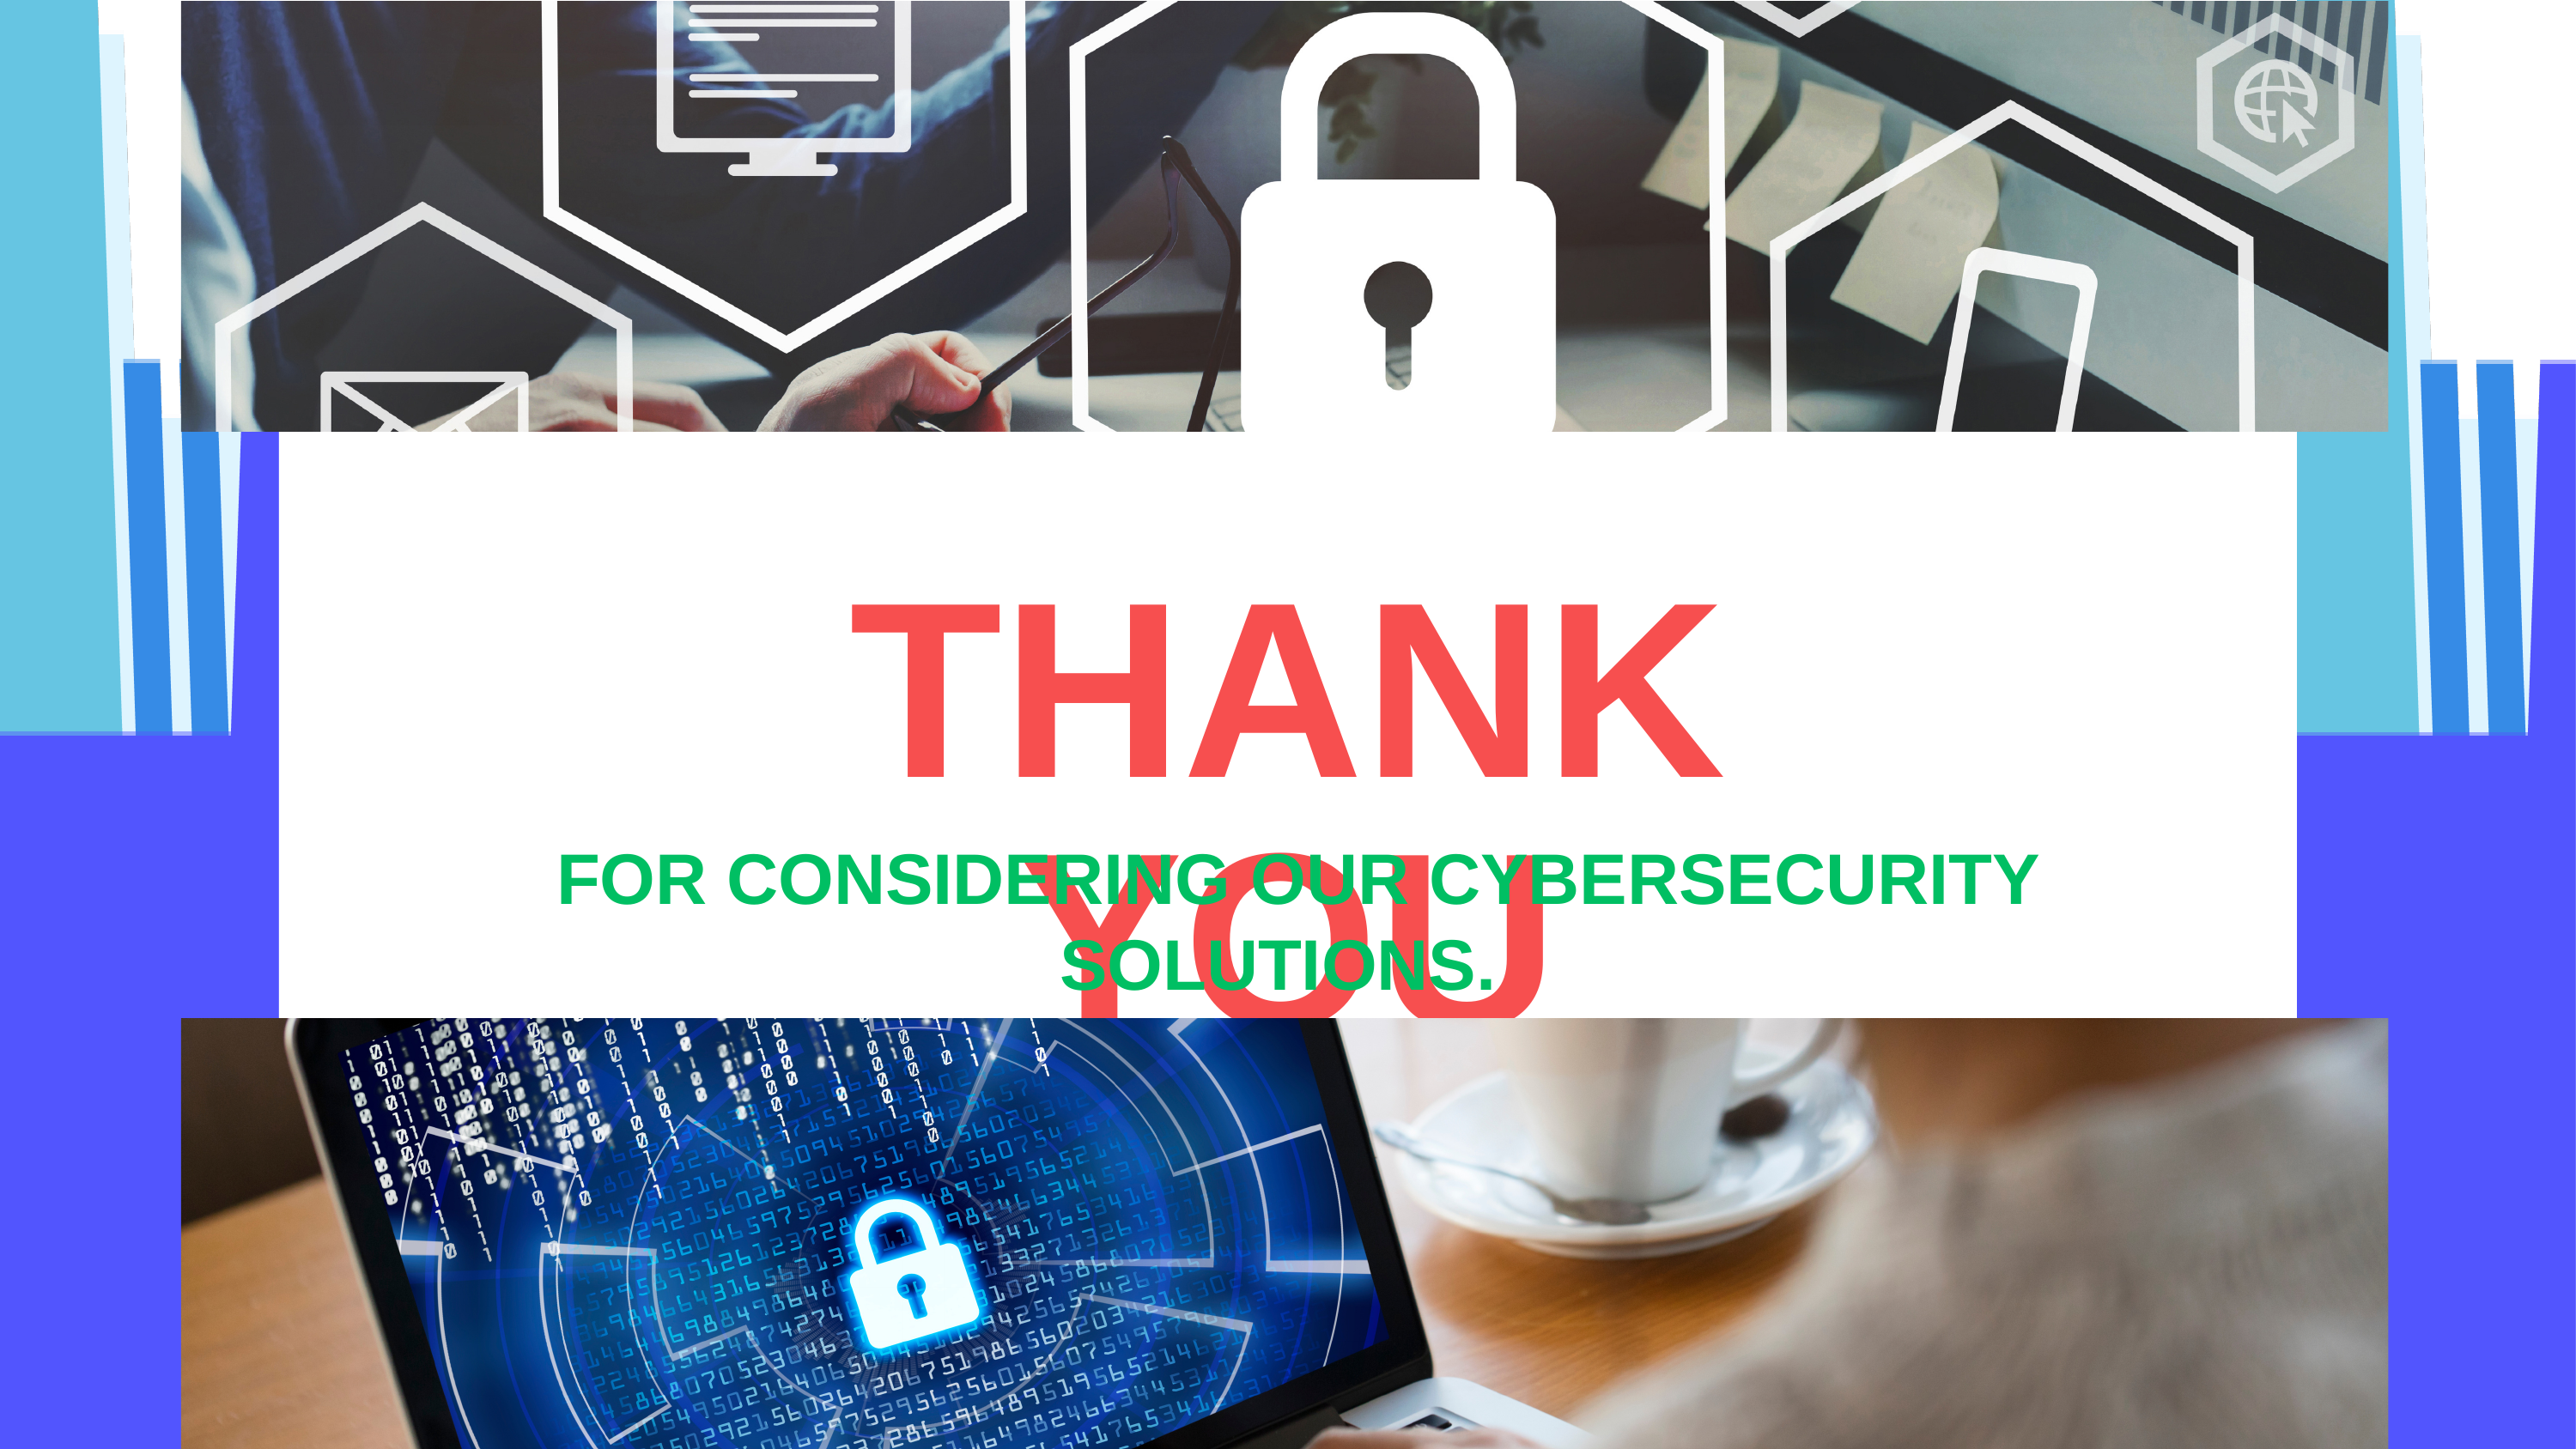

THANK YOU

 FOR CONSIDERING OUR CYBERSECURITY SOLUTIONS.